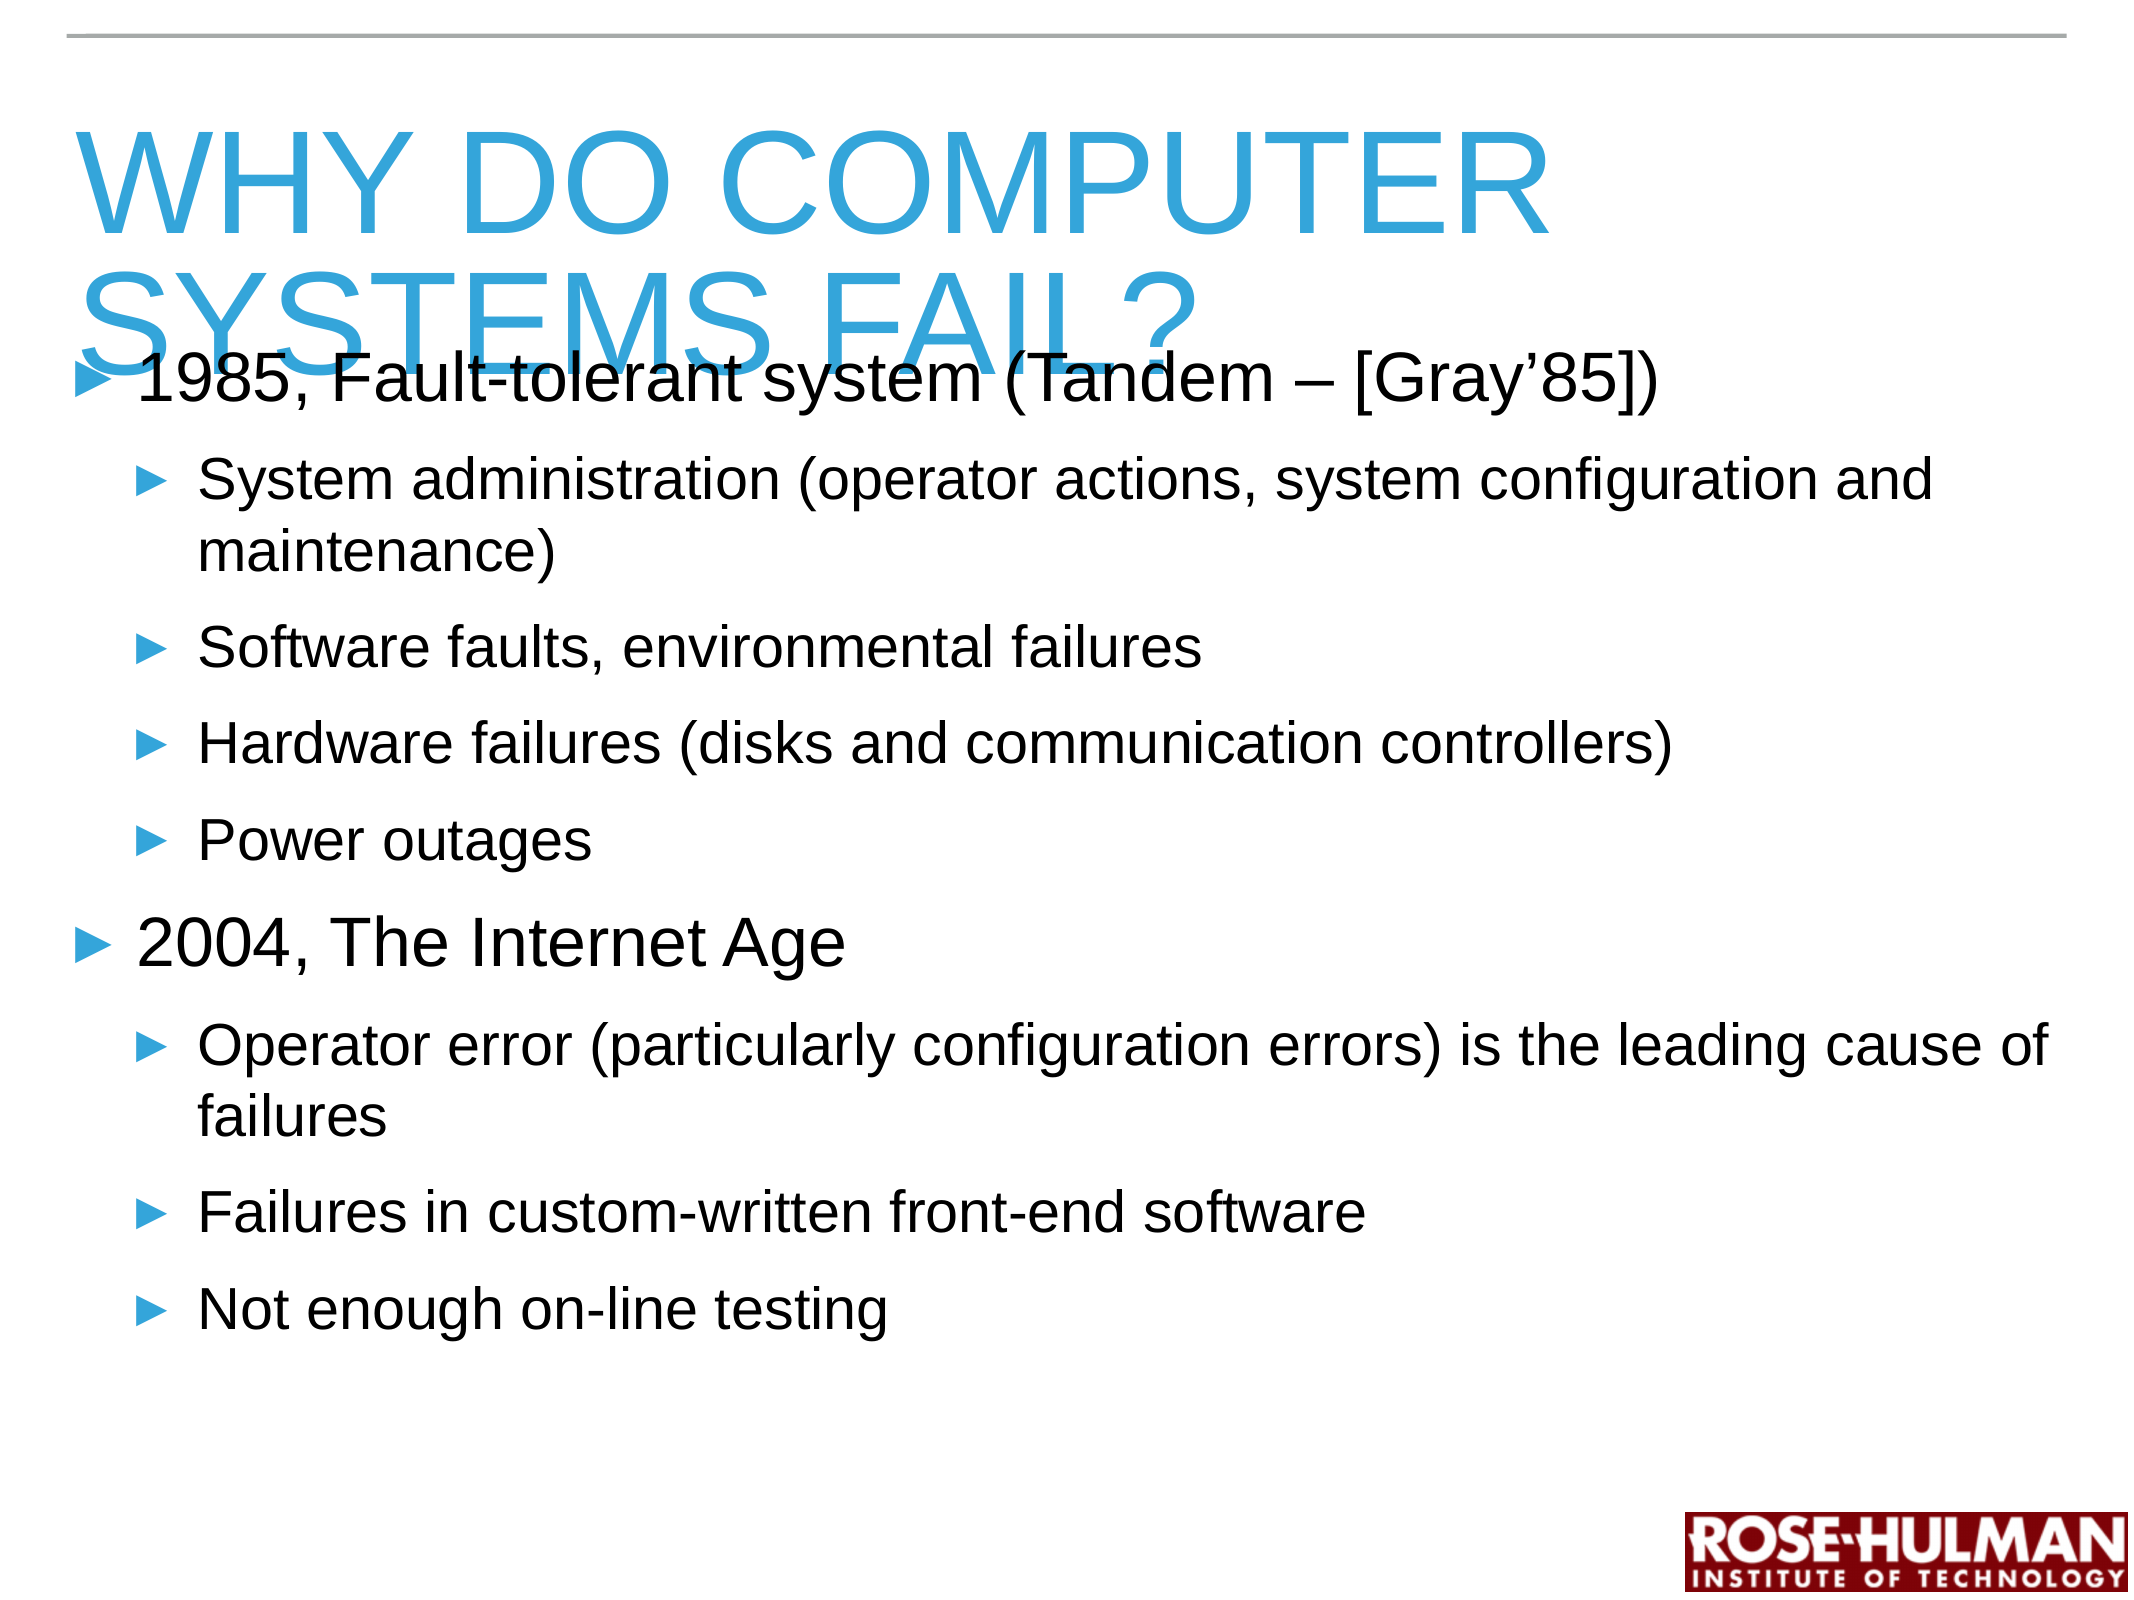

# why do computer systems fail?
1985, Fault-tolerant system (Tandem – [Gray’85])
System administration (operator actions, system configuration and maintenance)
Software faults, environmental failures
Hardware failures (disks and communication controllers)
Power outages
2004, The Internet Age
Operator error (particularly configuration errors) is the leading cause of failures
Failures in custom-written front-end software
Not enough on-line testing
20